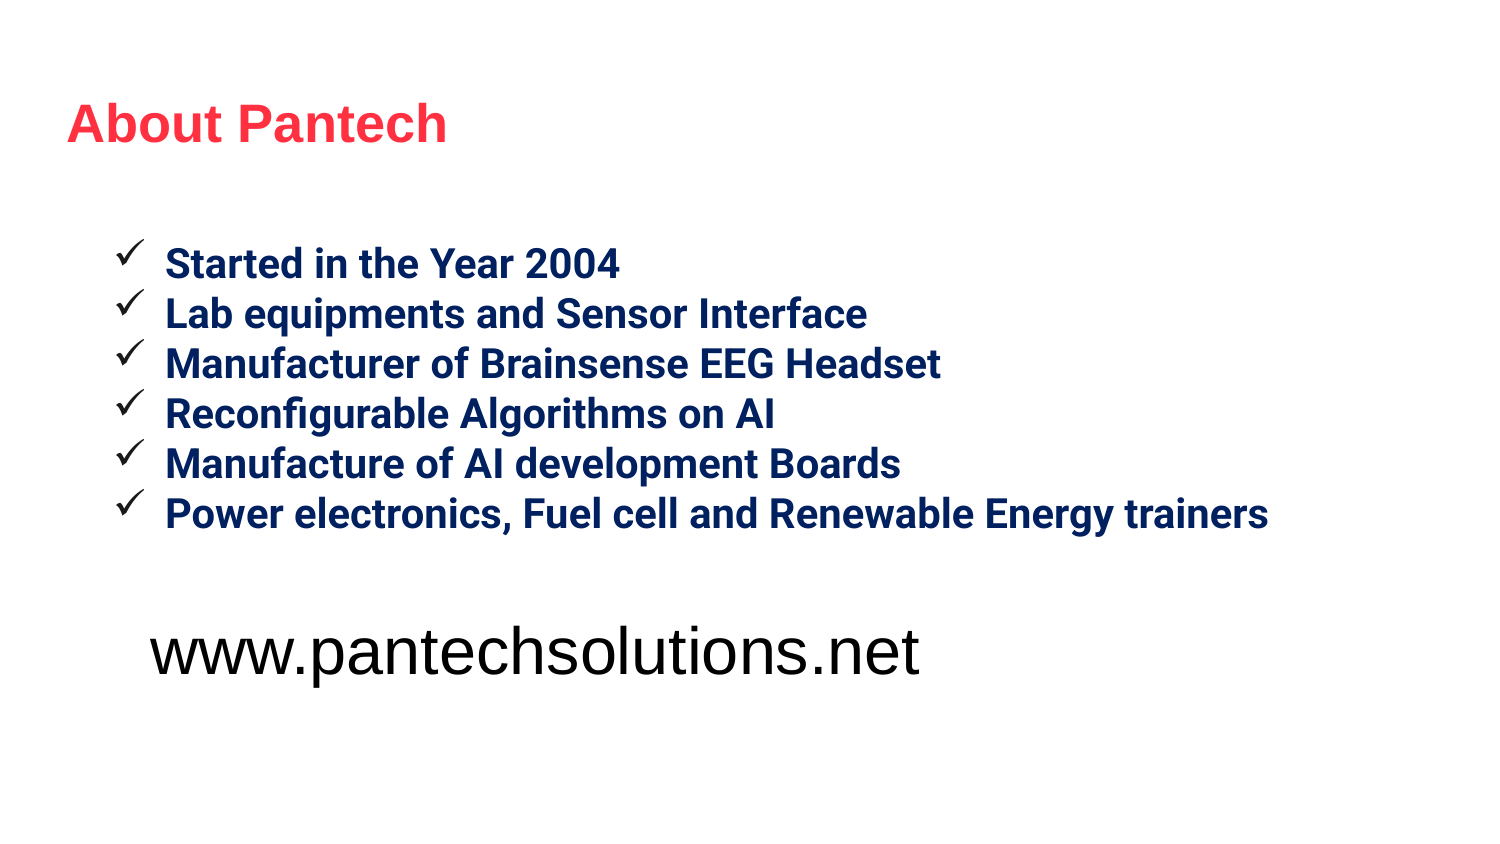

# About Pantech
Started in the Year 2004
Lab equipments and Sensor Interface
Manufacturer of Brainsense EEG Headset
Reconfigurable Algorithms on AI
Manufacture of AI development Boards
Power electronics, Fuel cell and Renewable Energy trainers

www.pantechsolutions.net